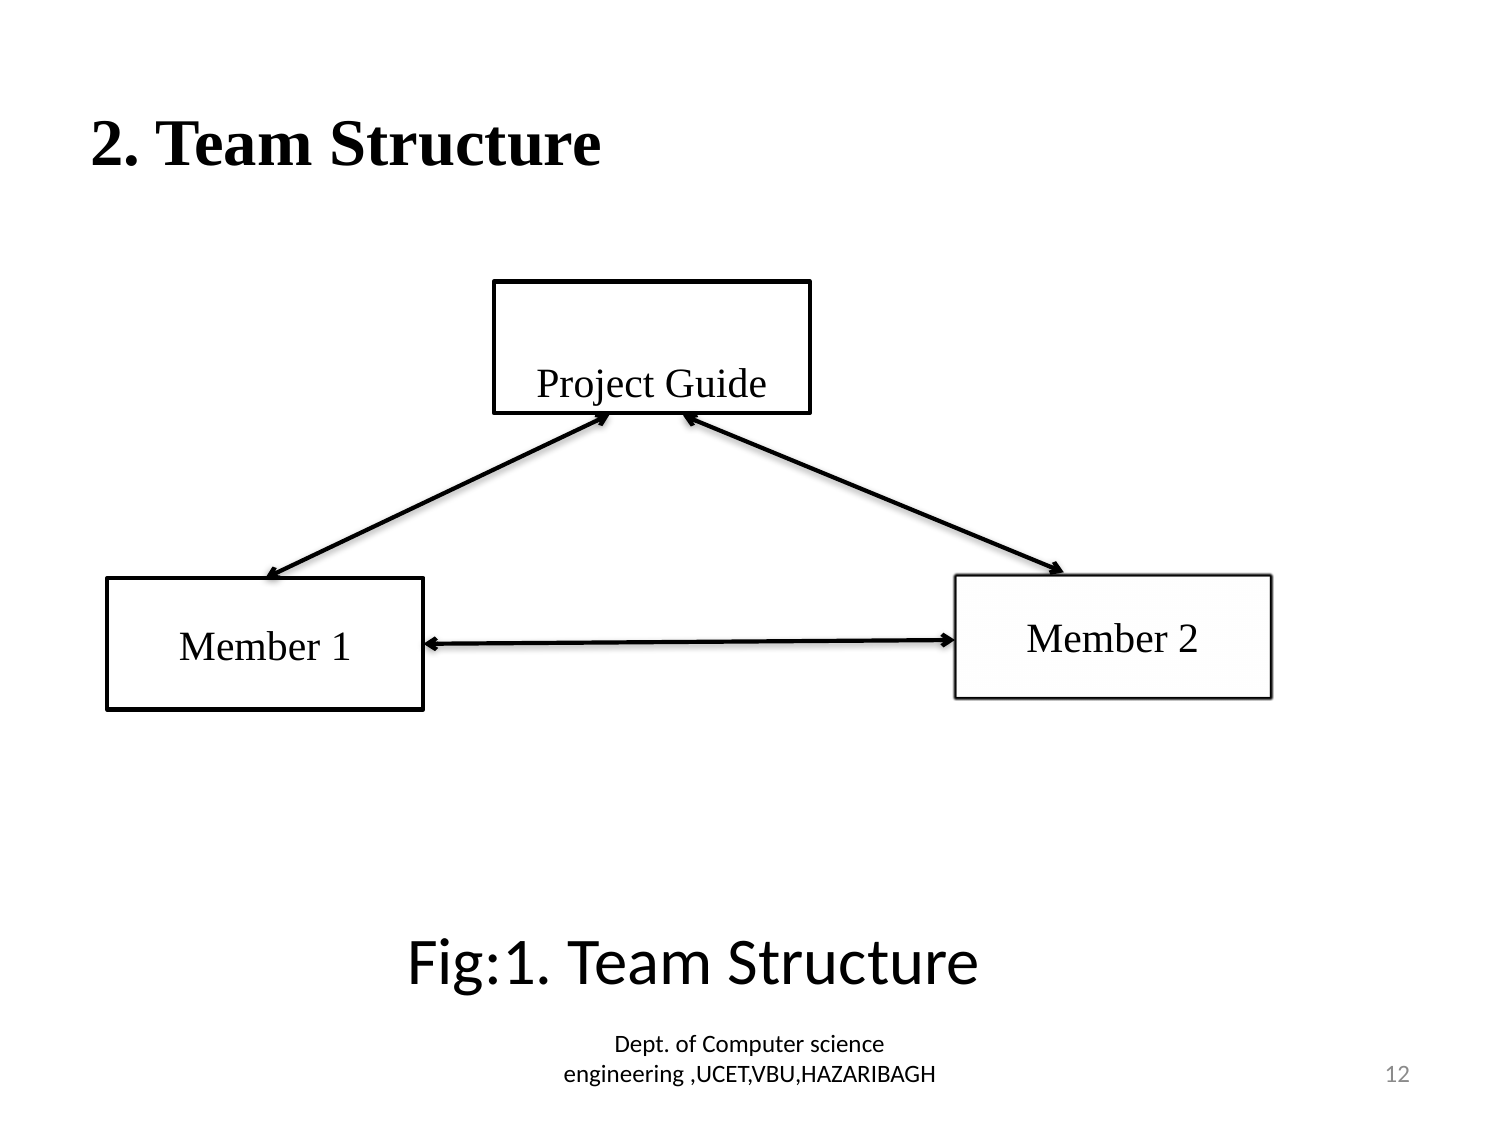

# 2. Team Structure
Fig:1. Team Structure
Project Guide
Member 2
Member 1
Dept. of Computer science engineering ,UCET,VBU,HAZARIBAGH

12